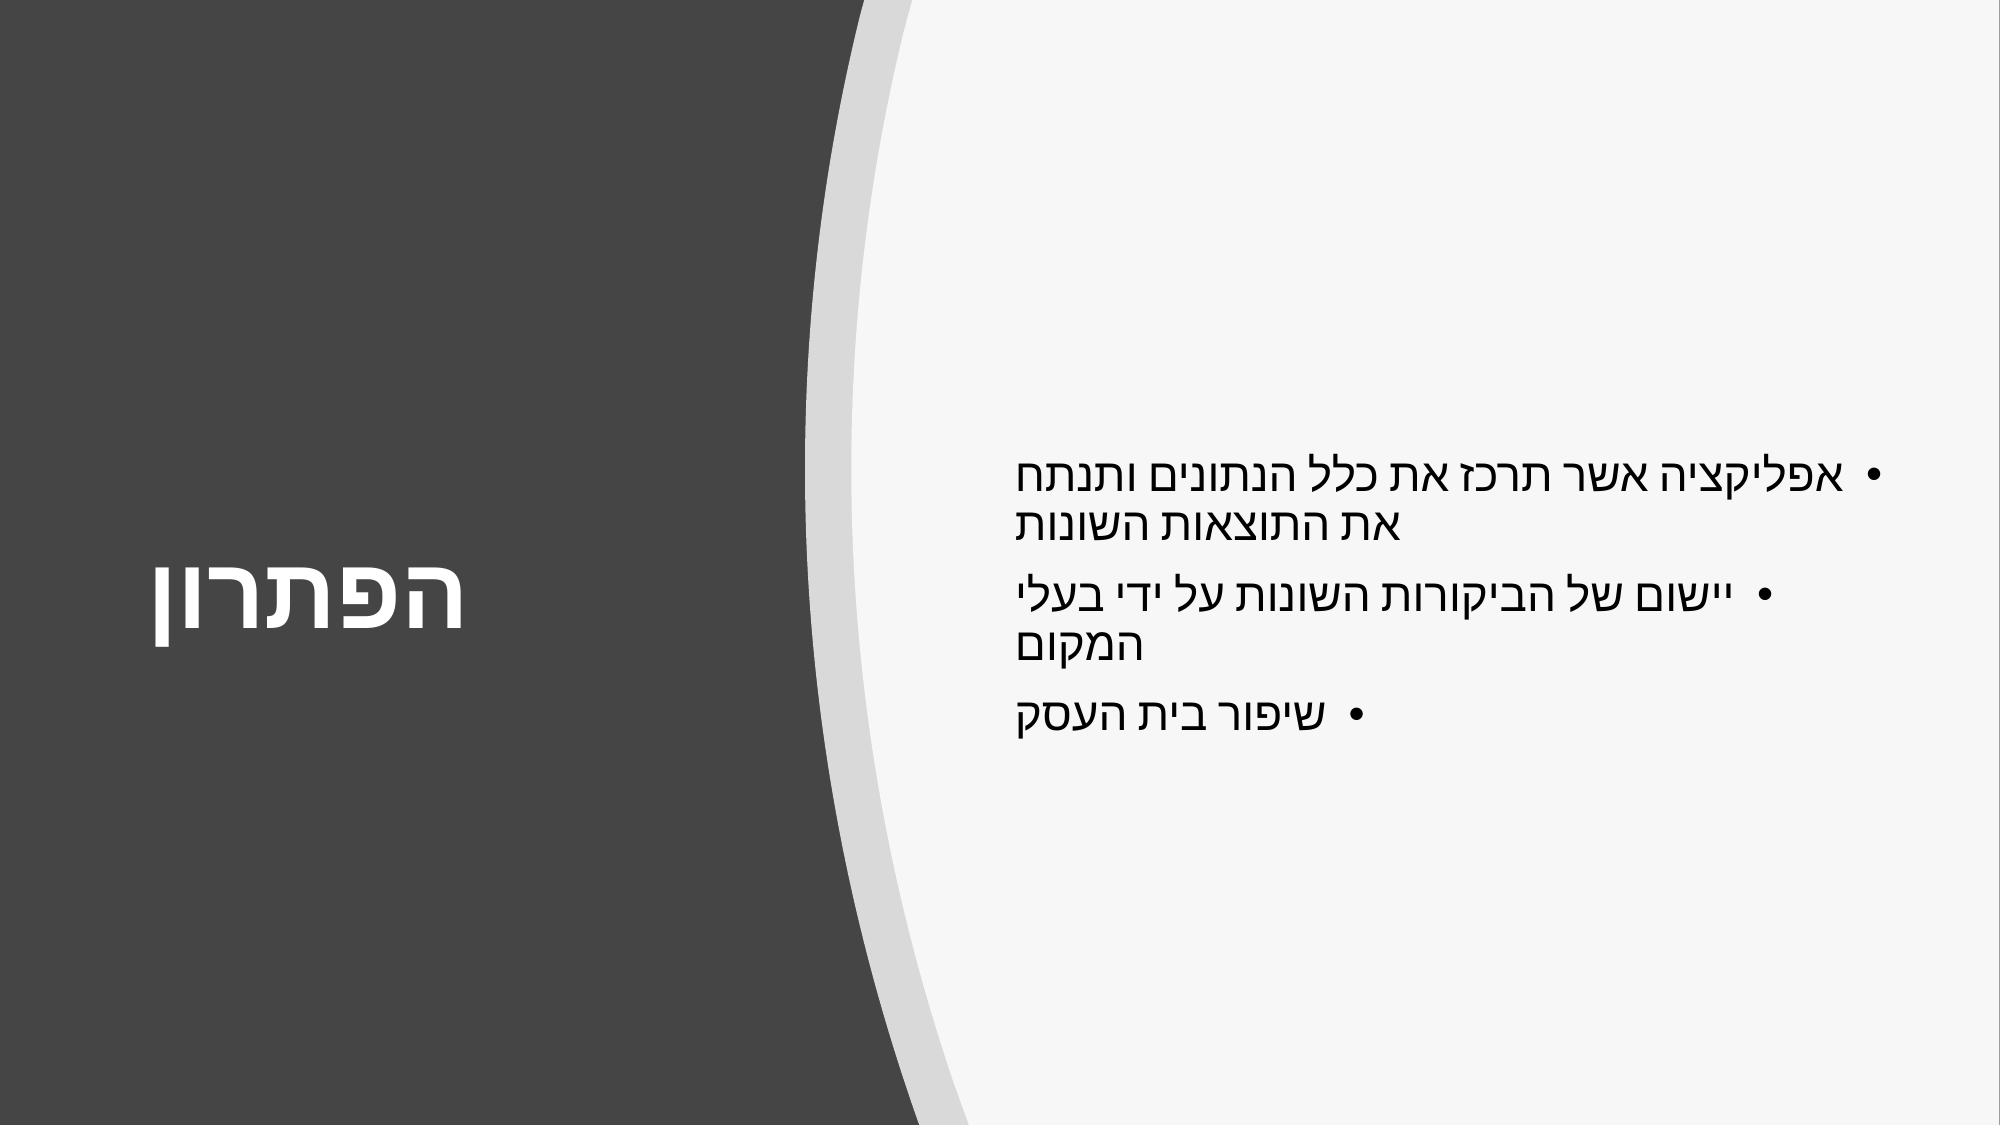

אפליקציה אשר תרכז את כלל הנתונים ותנתח את התוצאות השונות
יישום של הביקורות השונות על ידי בעלי המקום
שיפור בית העסק
# הפתרון